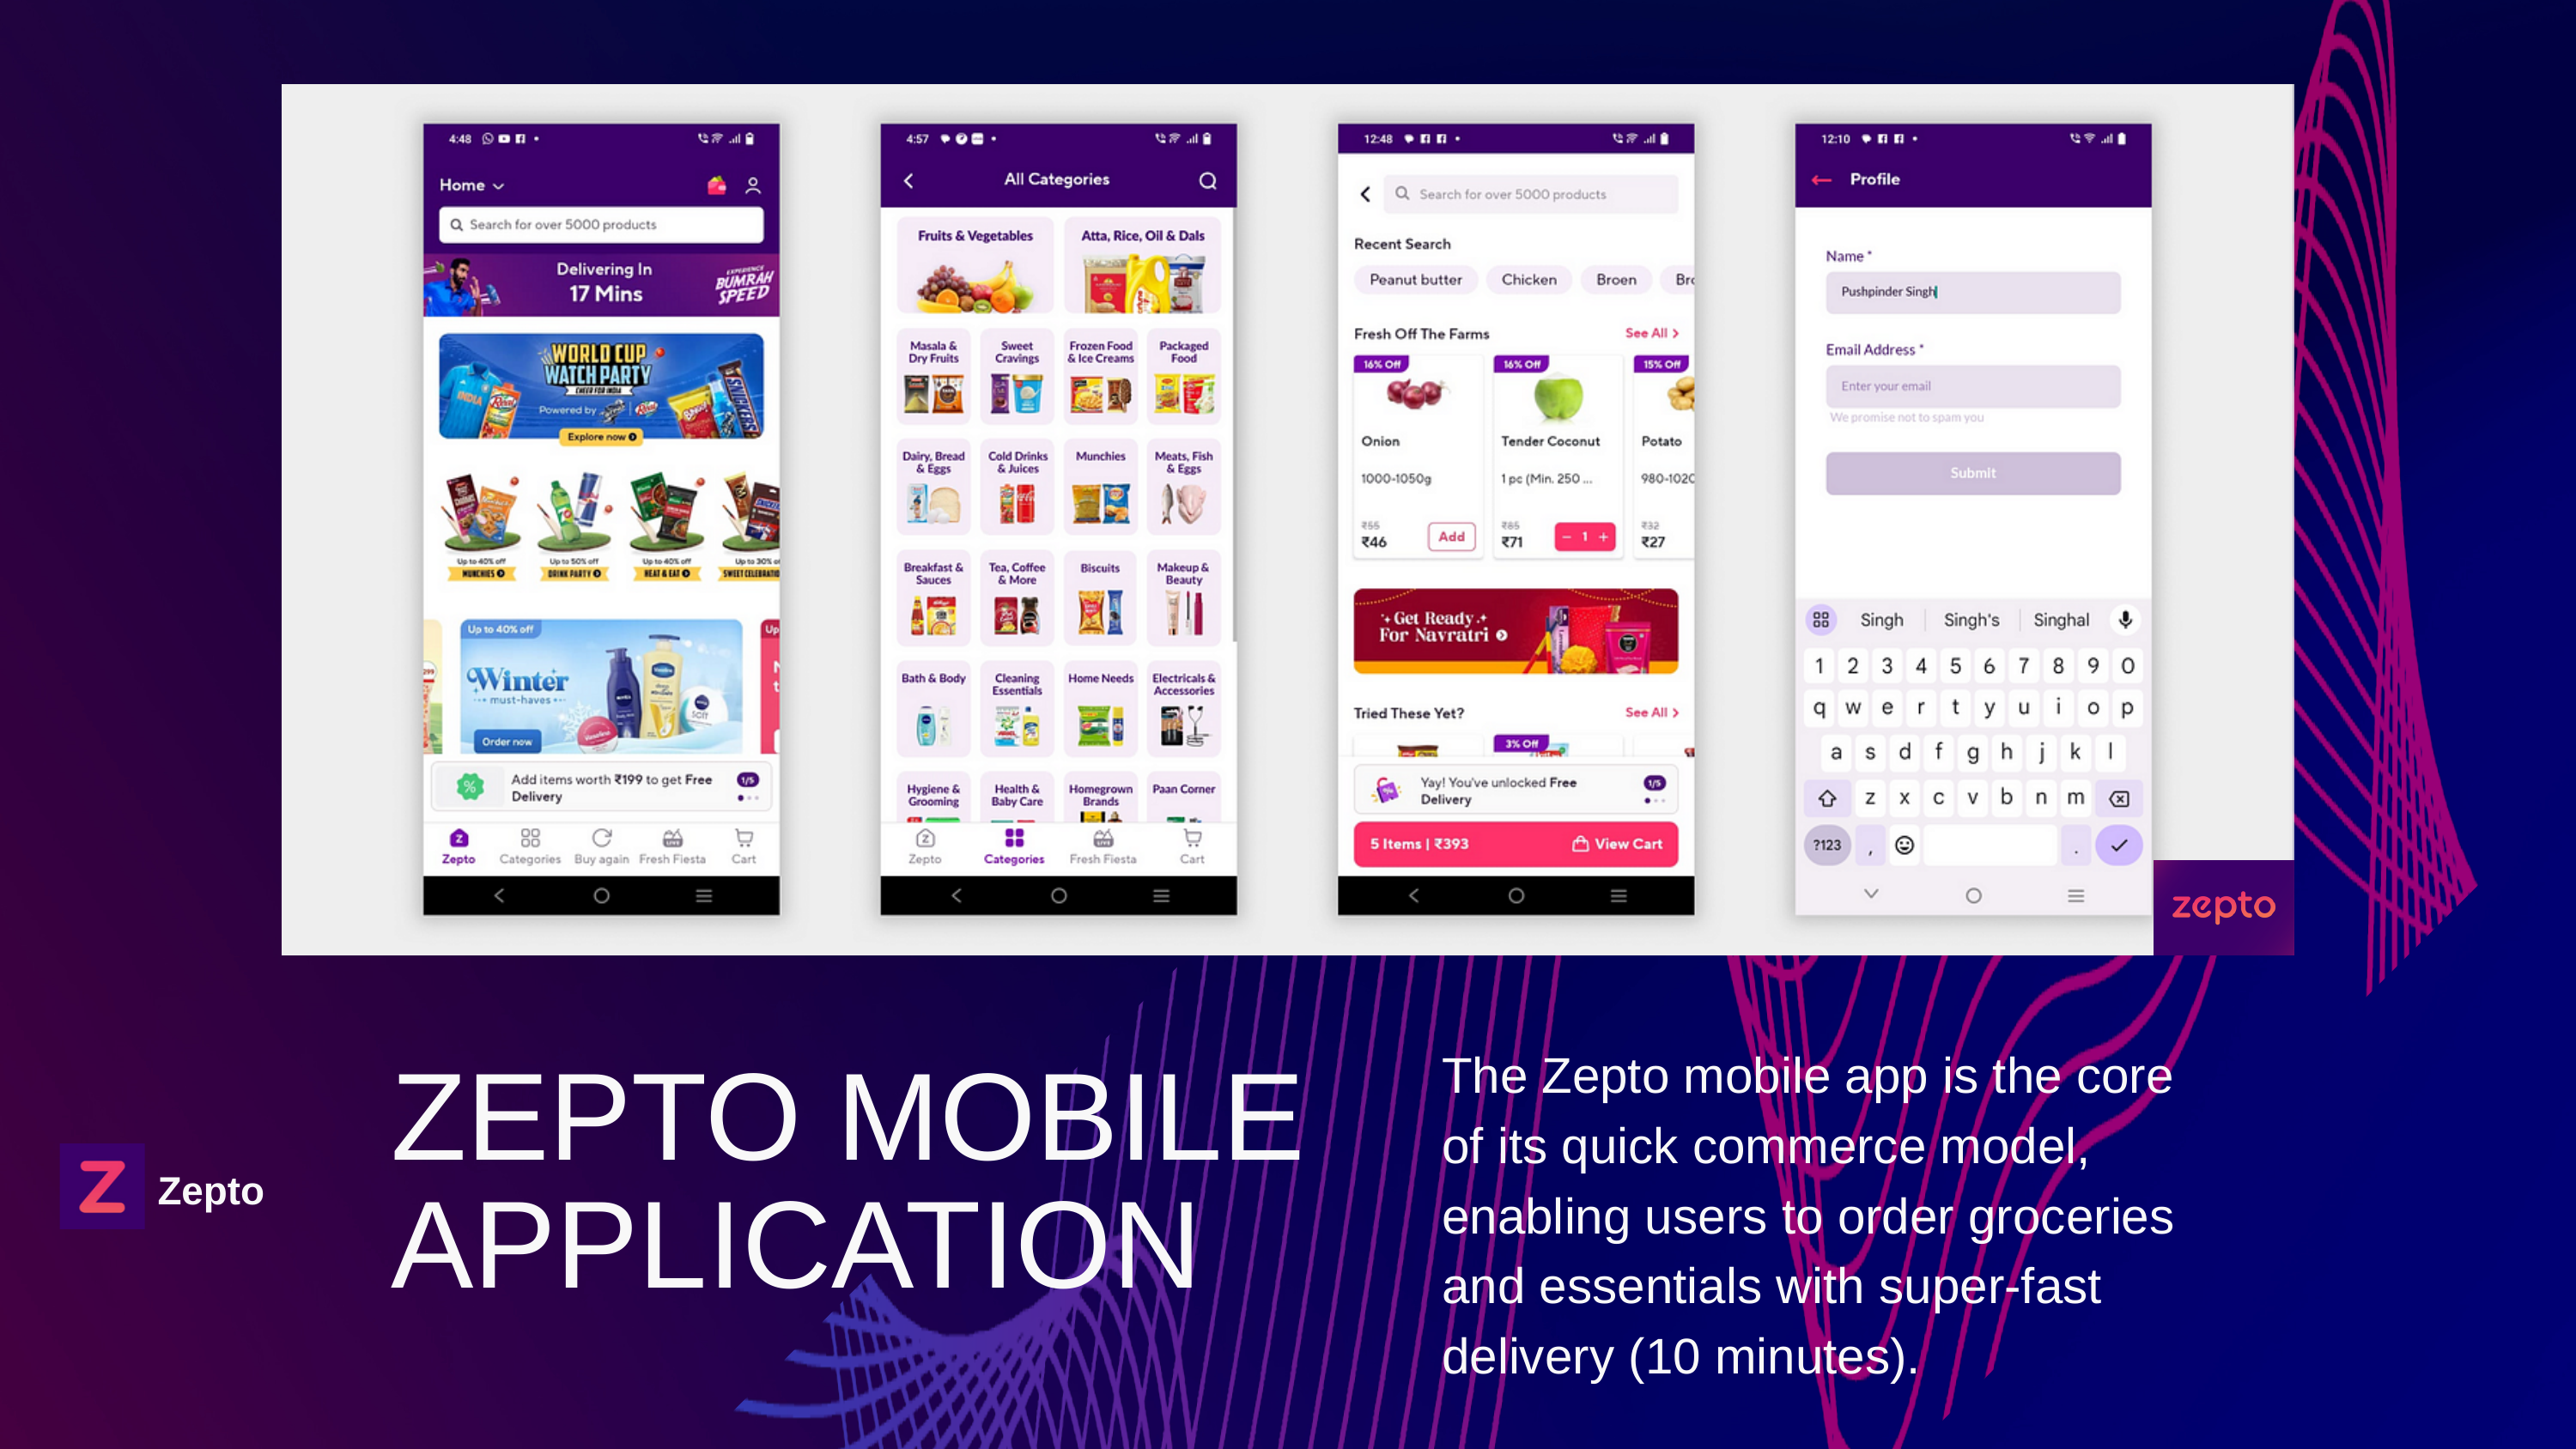

The Zepto mobile app is the core of its quick commerce model, enabling users to order groceries and essentials with super-fast delivery (10 minutes).
ZEPTO MOBILE APPLICATION

Zepto